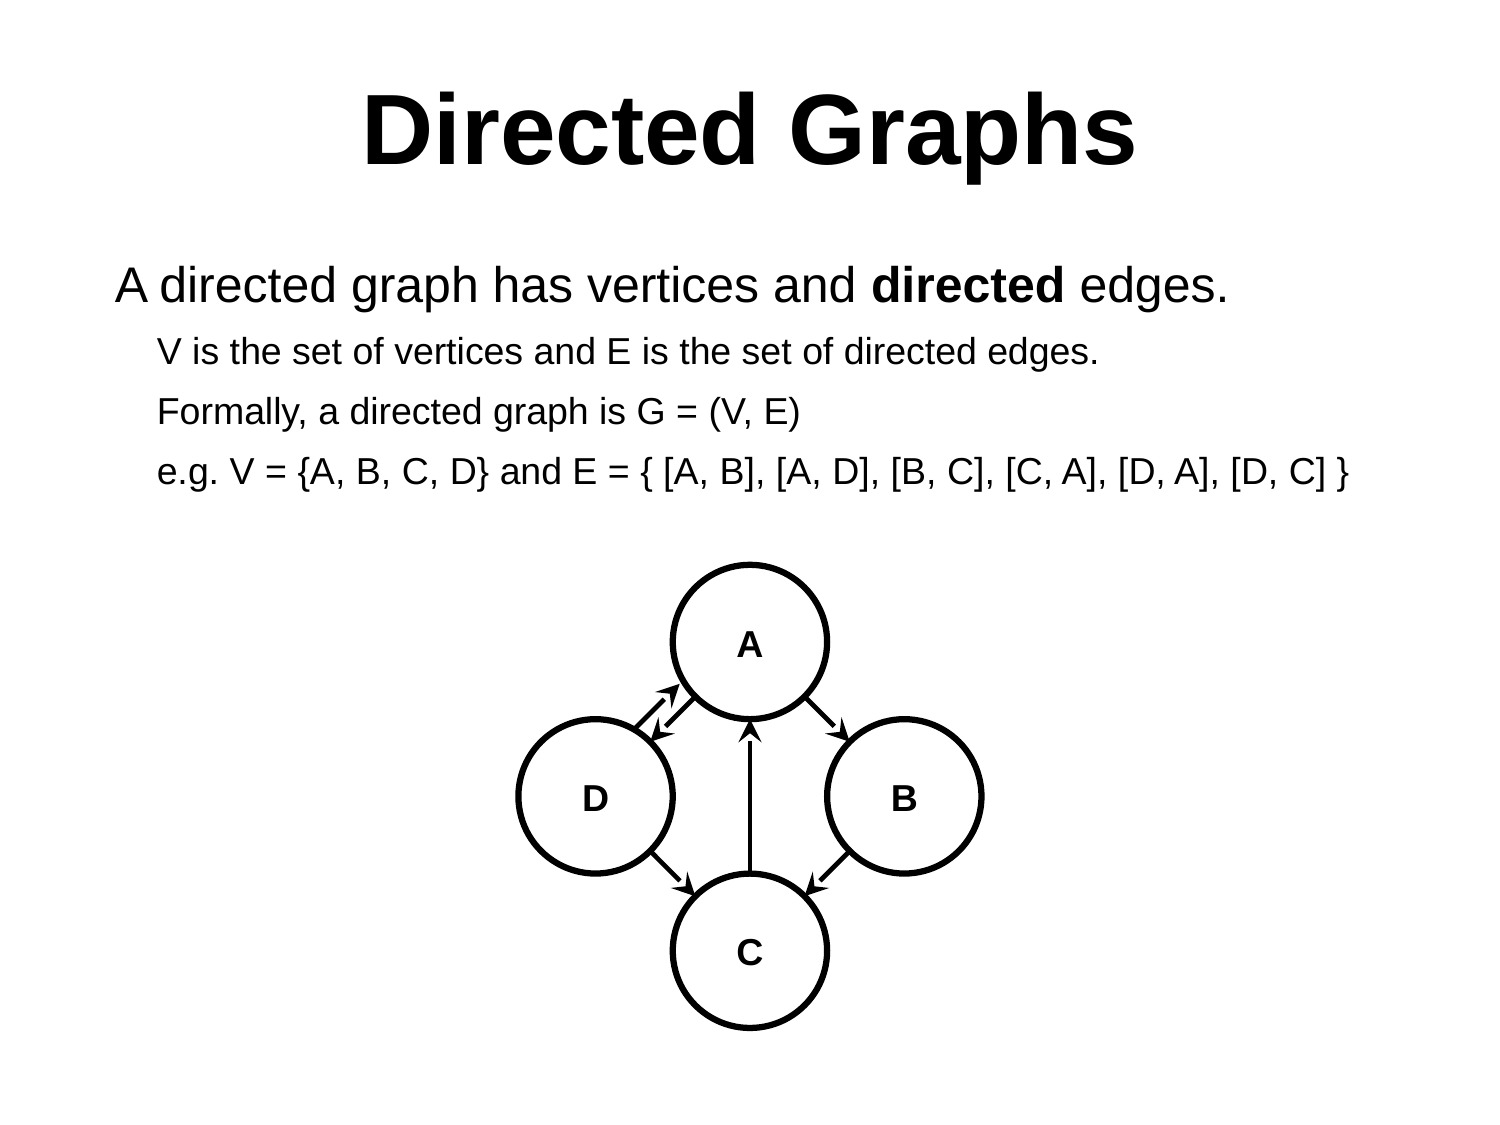

Directed Graphs
A directed graph has vertices and directed edges.

    V is the set of vertices and E is the set of directed edges.

    Formally, a directed graph is G = (V, E)

    e.g. V = {A, B, C, D} and E = { [A, B], [A, D], [B, C], [C, A], [D, A], [D, C] }
A
D
B
C